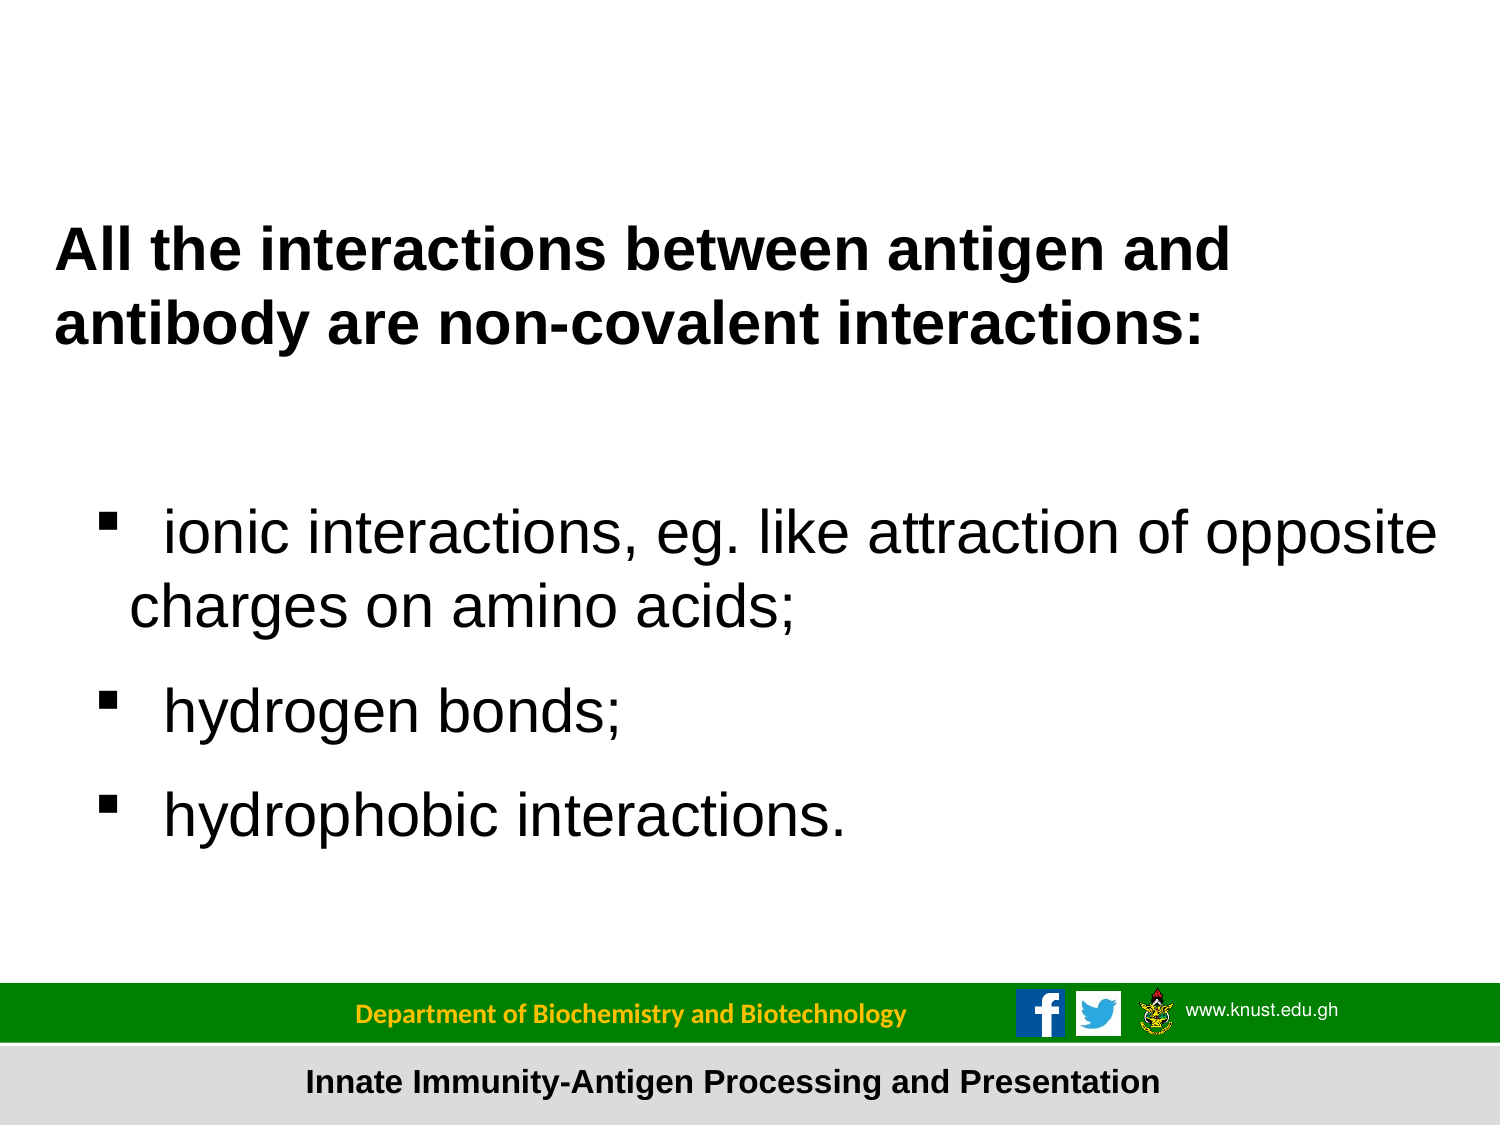

All the interactions between antigen and antibody are non-covalent interactions:

  ionic interactions, eg. like attraction of opposite charges on amino acids;
  hydrogen bonds;
  hydrophobic interactions.

24
Department of Biochemistry and Biotechnology
Innate Immunity-Antigen Processing and Presentation